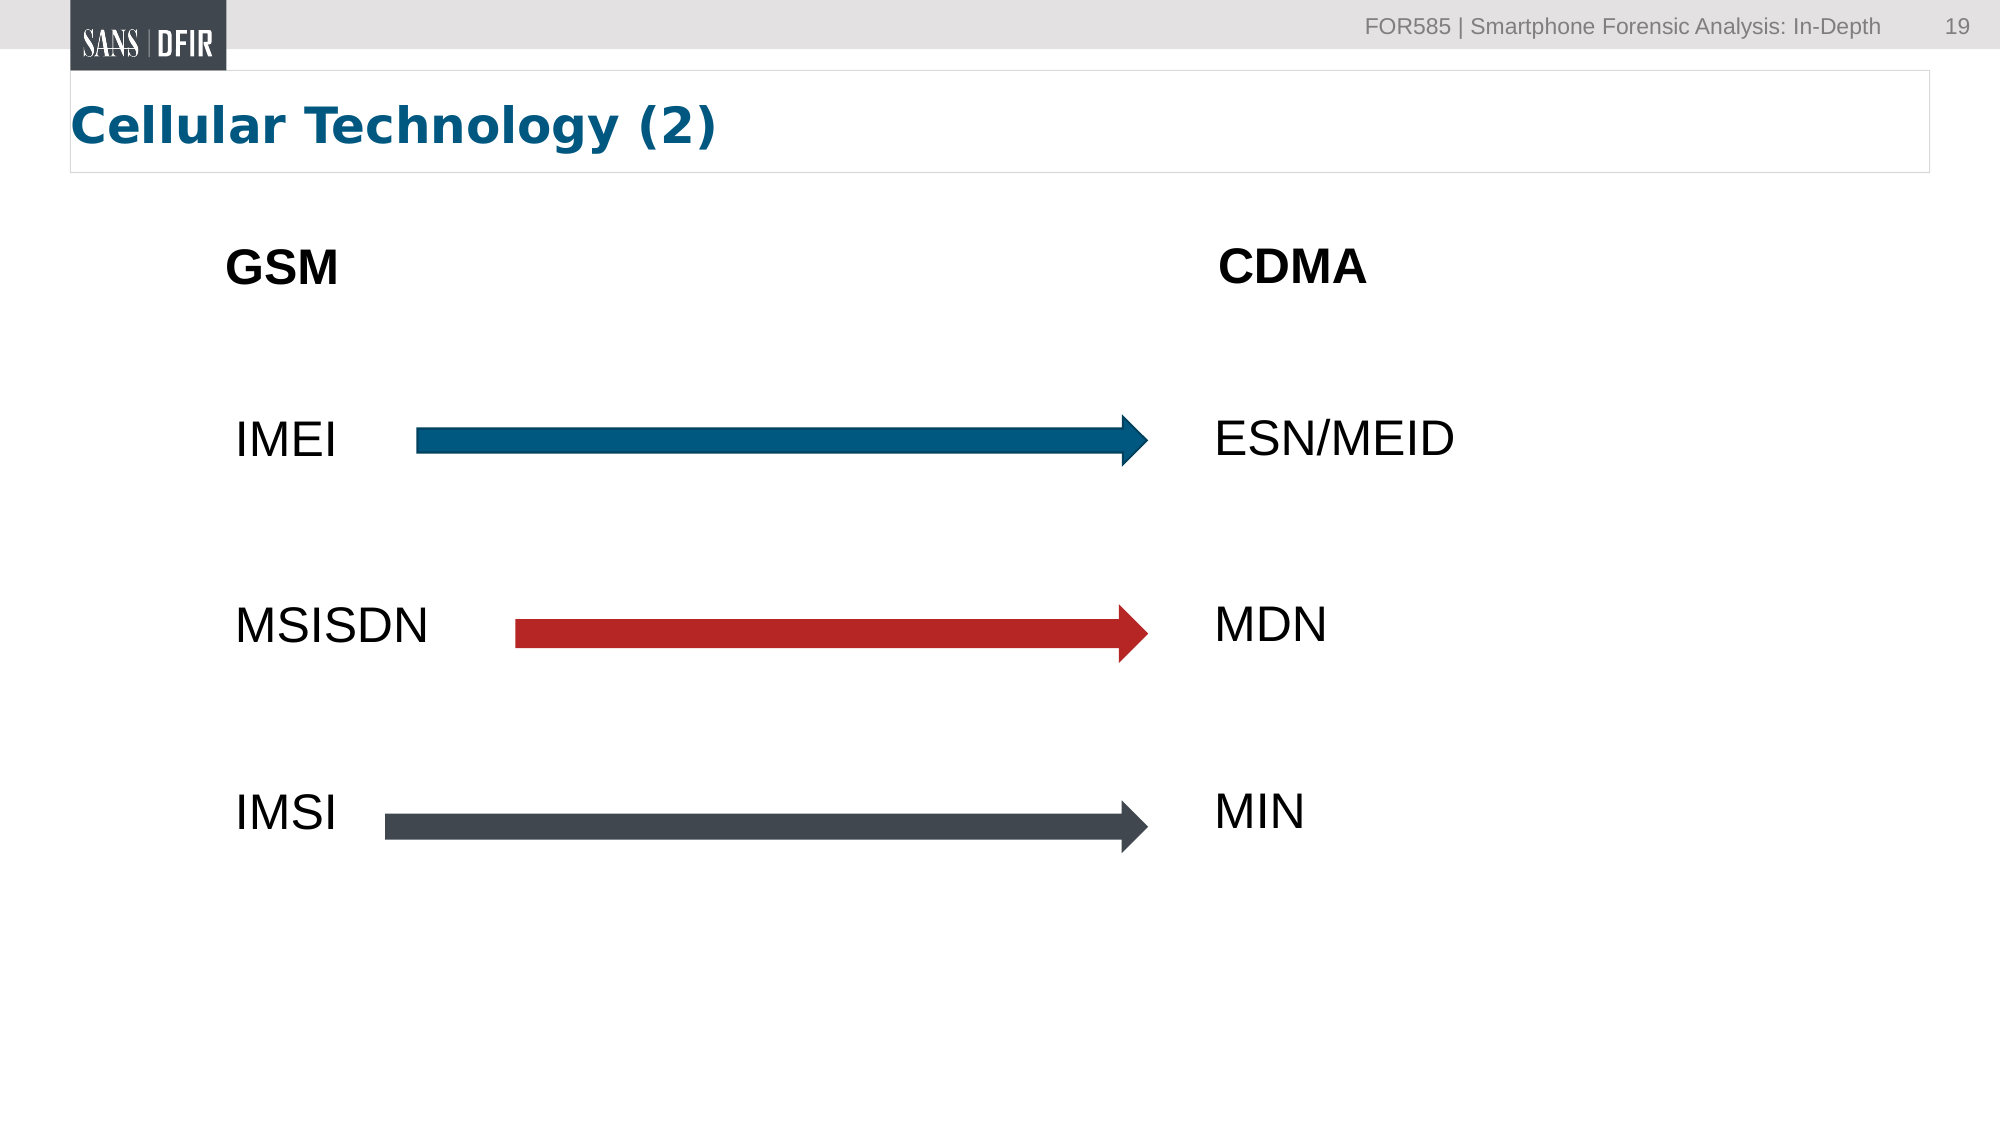

19
# Cellular Technology (2)
           CDMA

	ESN/MEID

	MDN

	MIN
          GSM

	IMEI

	MSISDN

	IMSI